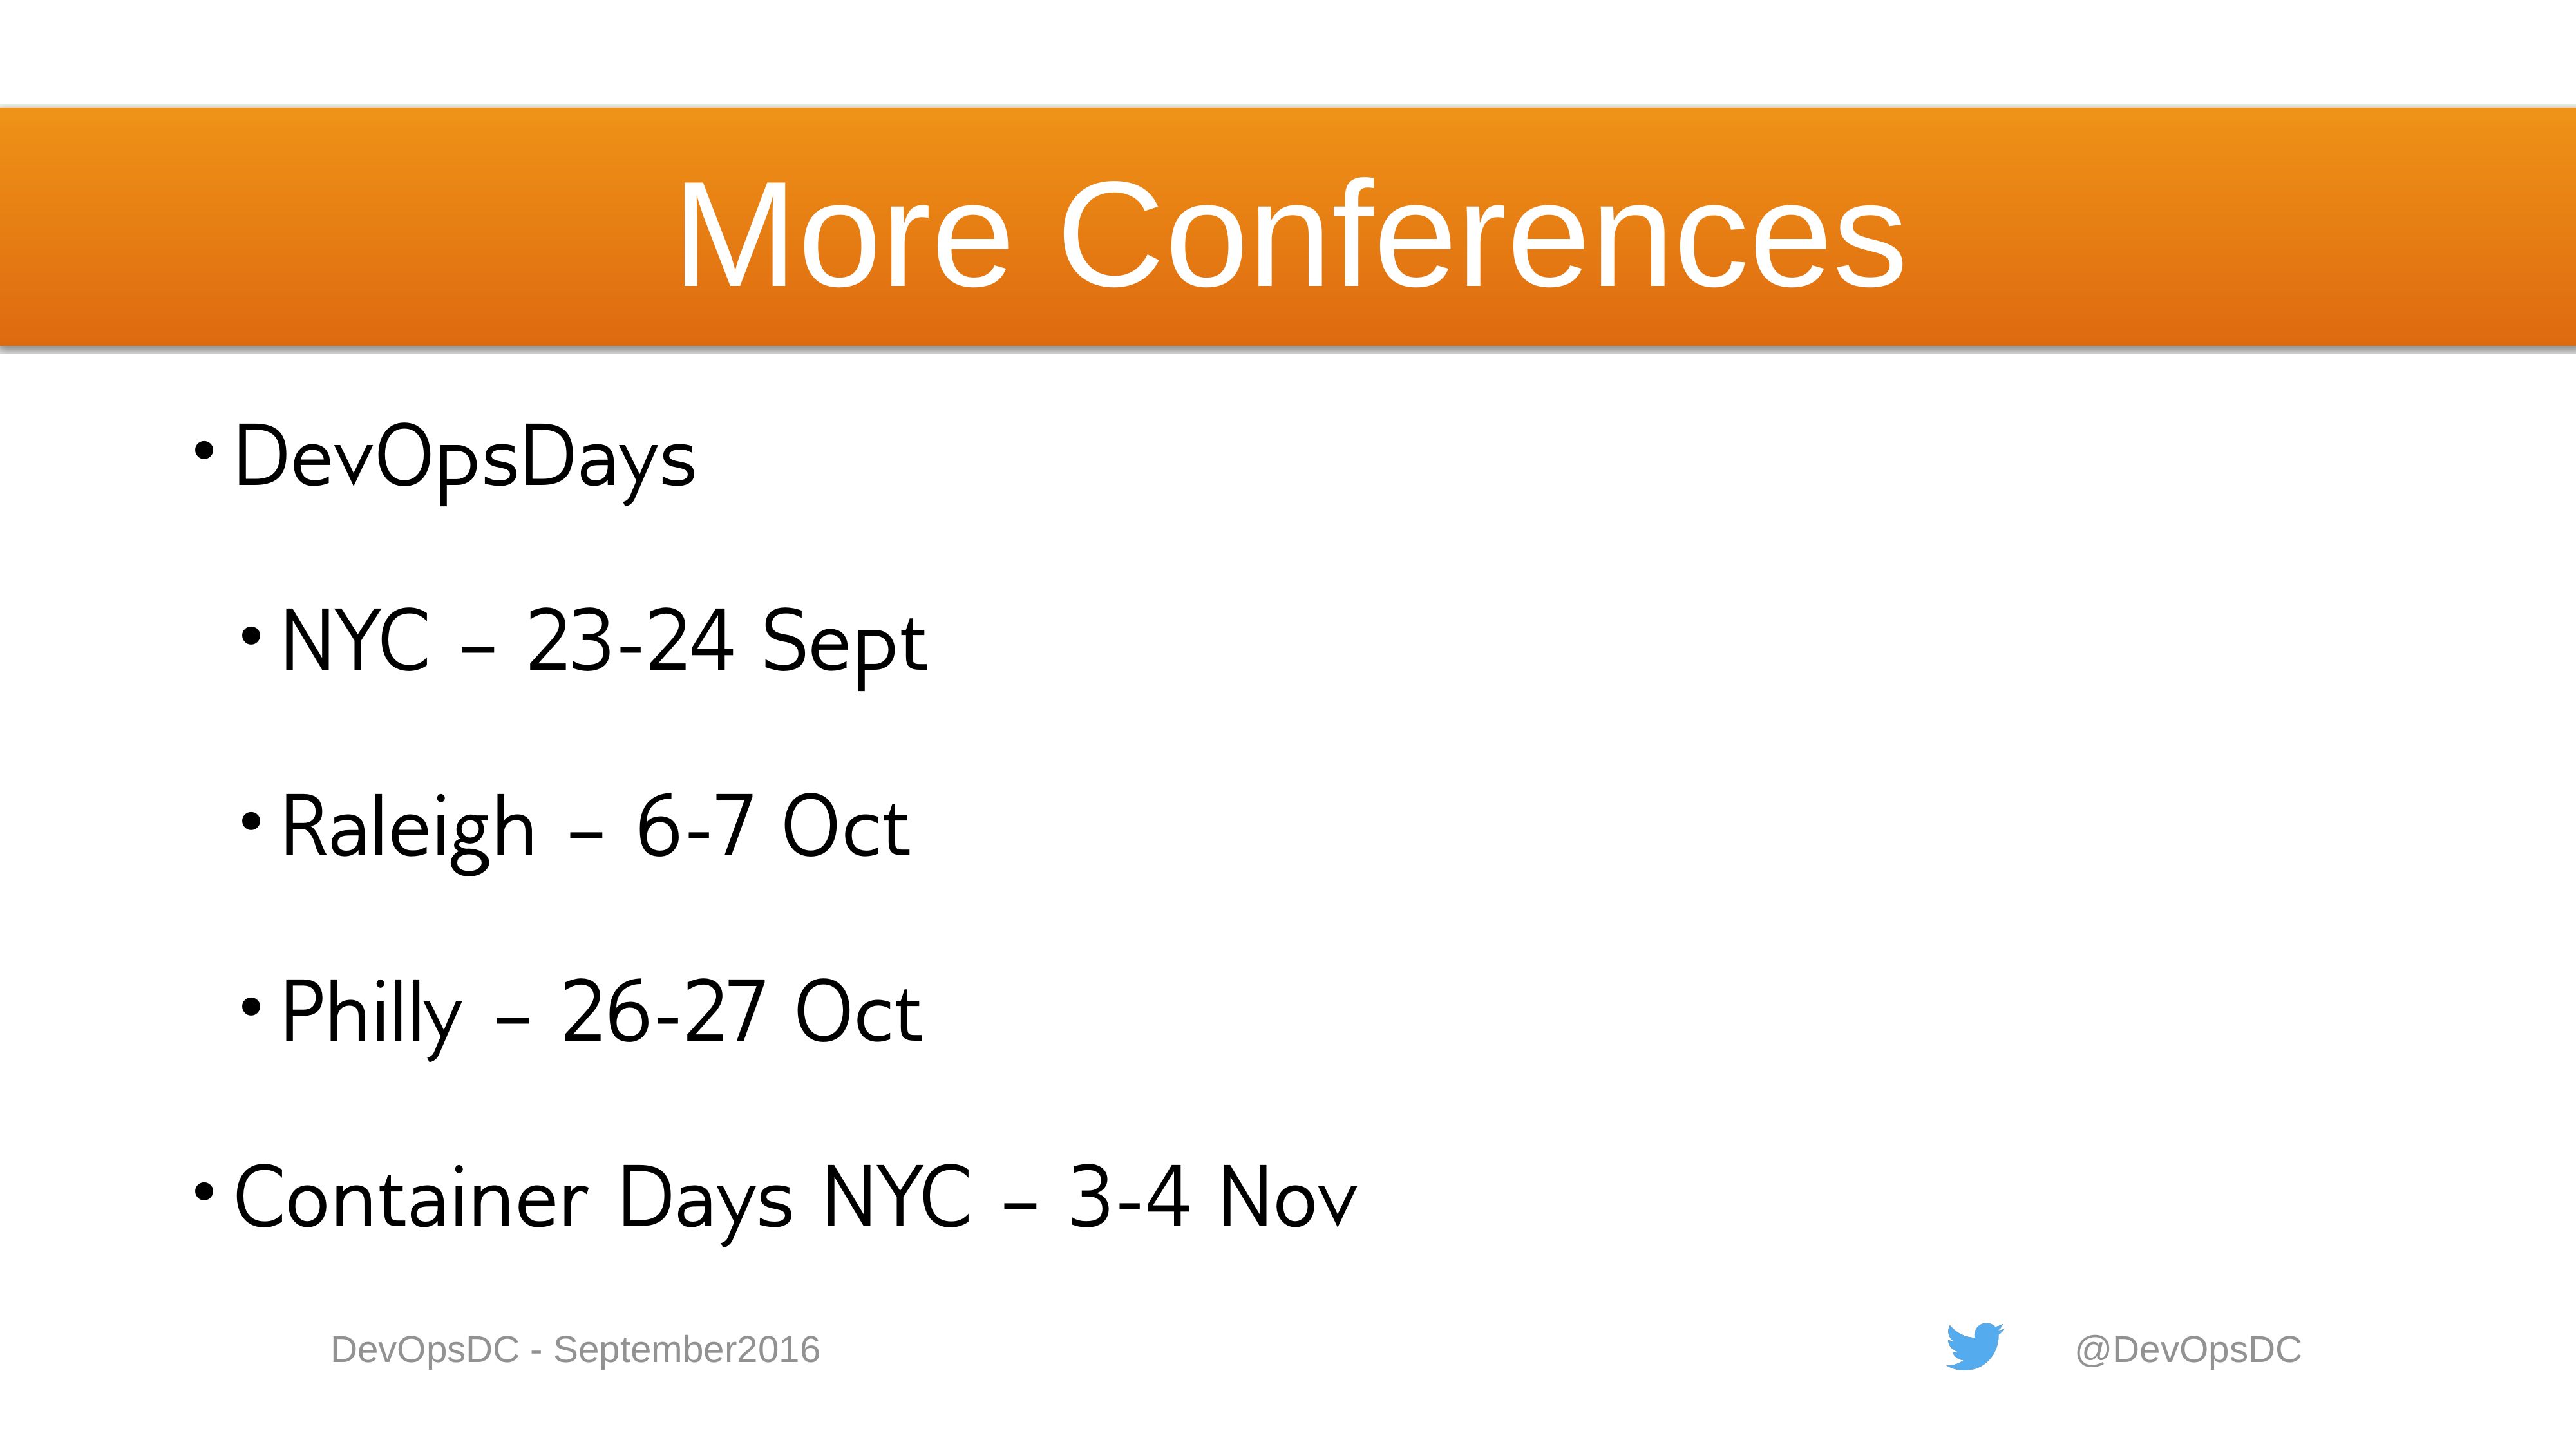

# More Conferences
DevOpsDays
NYC – 23-24 Sept
Raleigh – 6-7 Oct
Philly – 26-27 Oct
Container Days NYC – 3-4 Nov